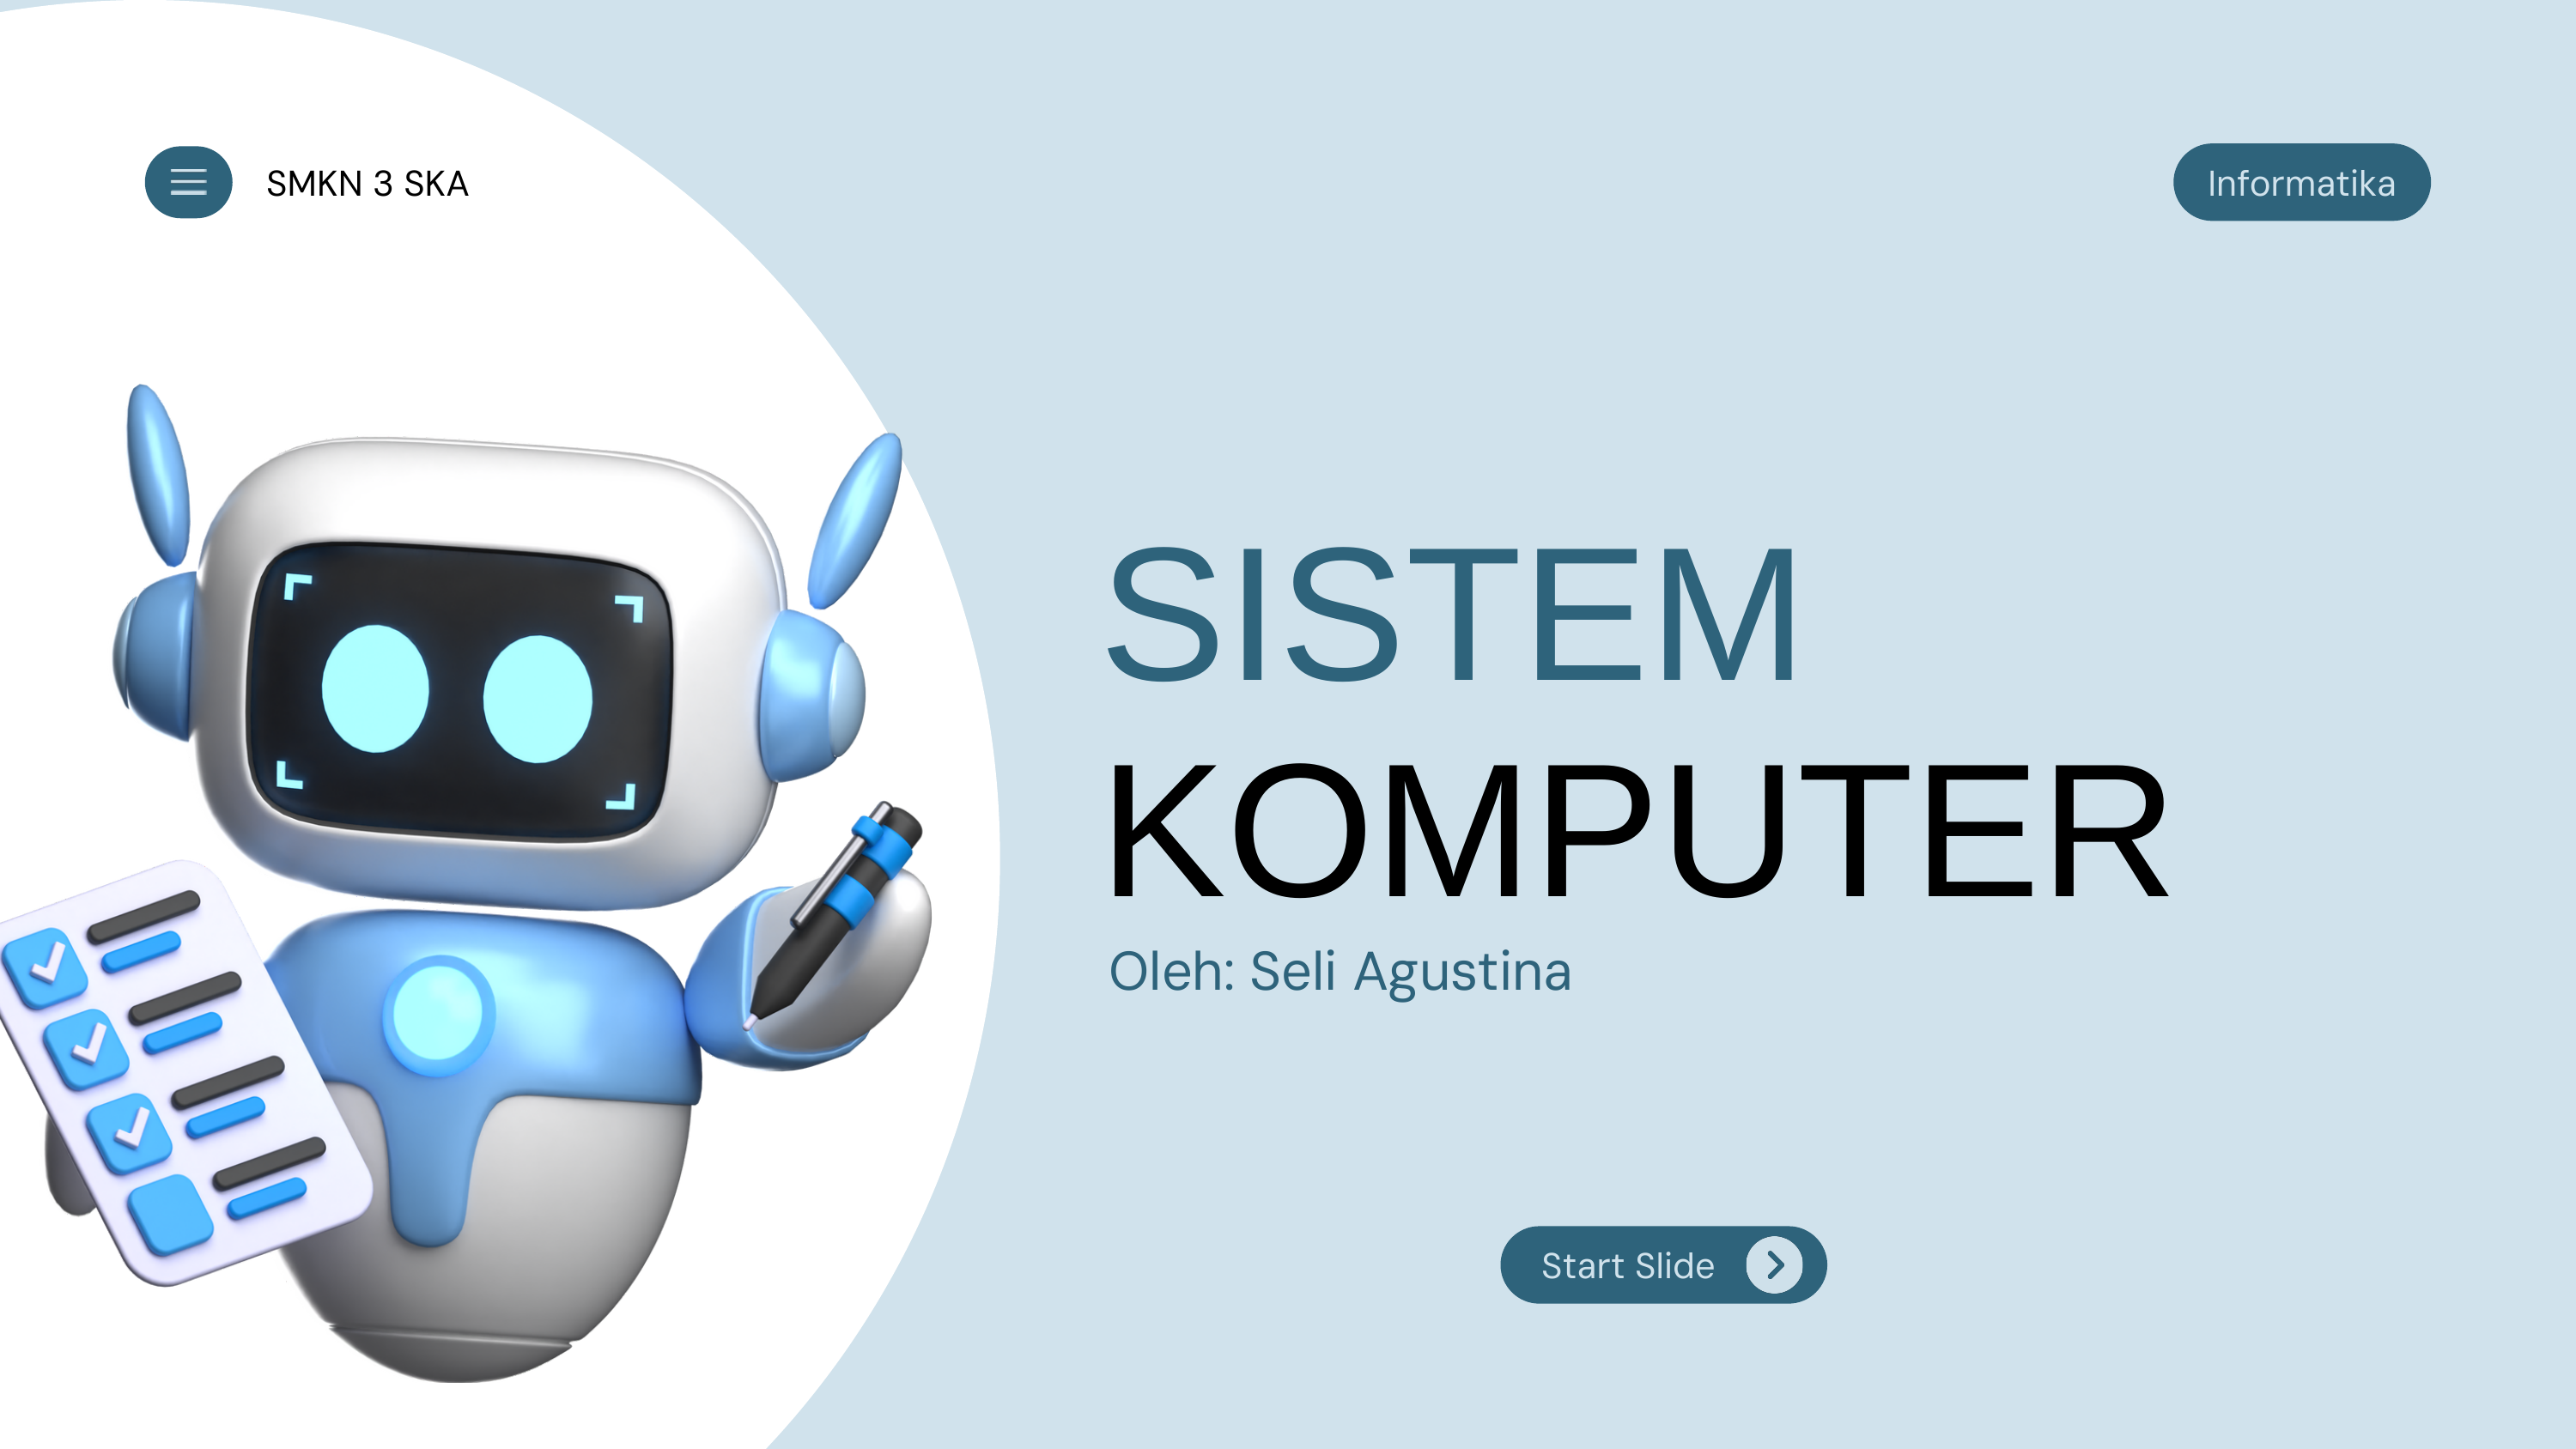

SMKN 3 SKA
Informatika

SISTEM KOMPUTER
Oleh: Seli Agustina

Start Slide